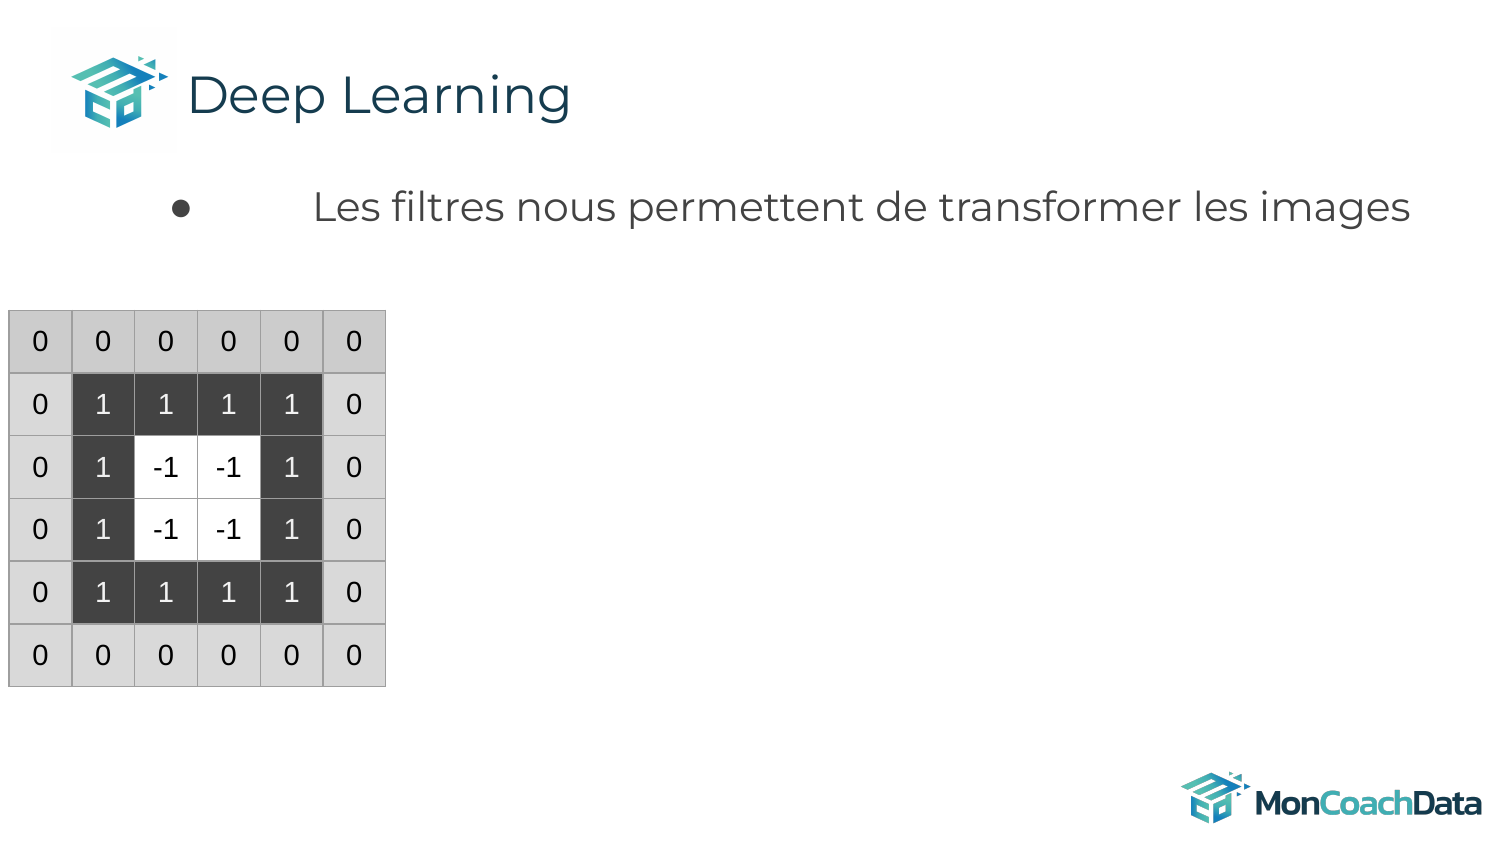

# Deep Learning
Les filtres nous permettent de transformer les images

| 0 | 0 | 0 | 0 | 0 | 0 |
| --- | --- | --- | --- | --- | --- |
| 0 | 1 | 1 | 1 | 1 | 0 |
| 0 | 1 | -1 | -1 | 1 | 0 |
| 0 | 1 | -1 | -1 | 1 | 0 |
| 0 | 1 | 1 | 1 | 1 | 0 |
| 0 | 0 | 0 | 0 | 0 | 0 |